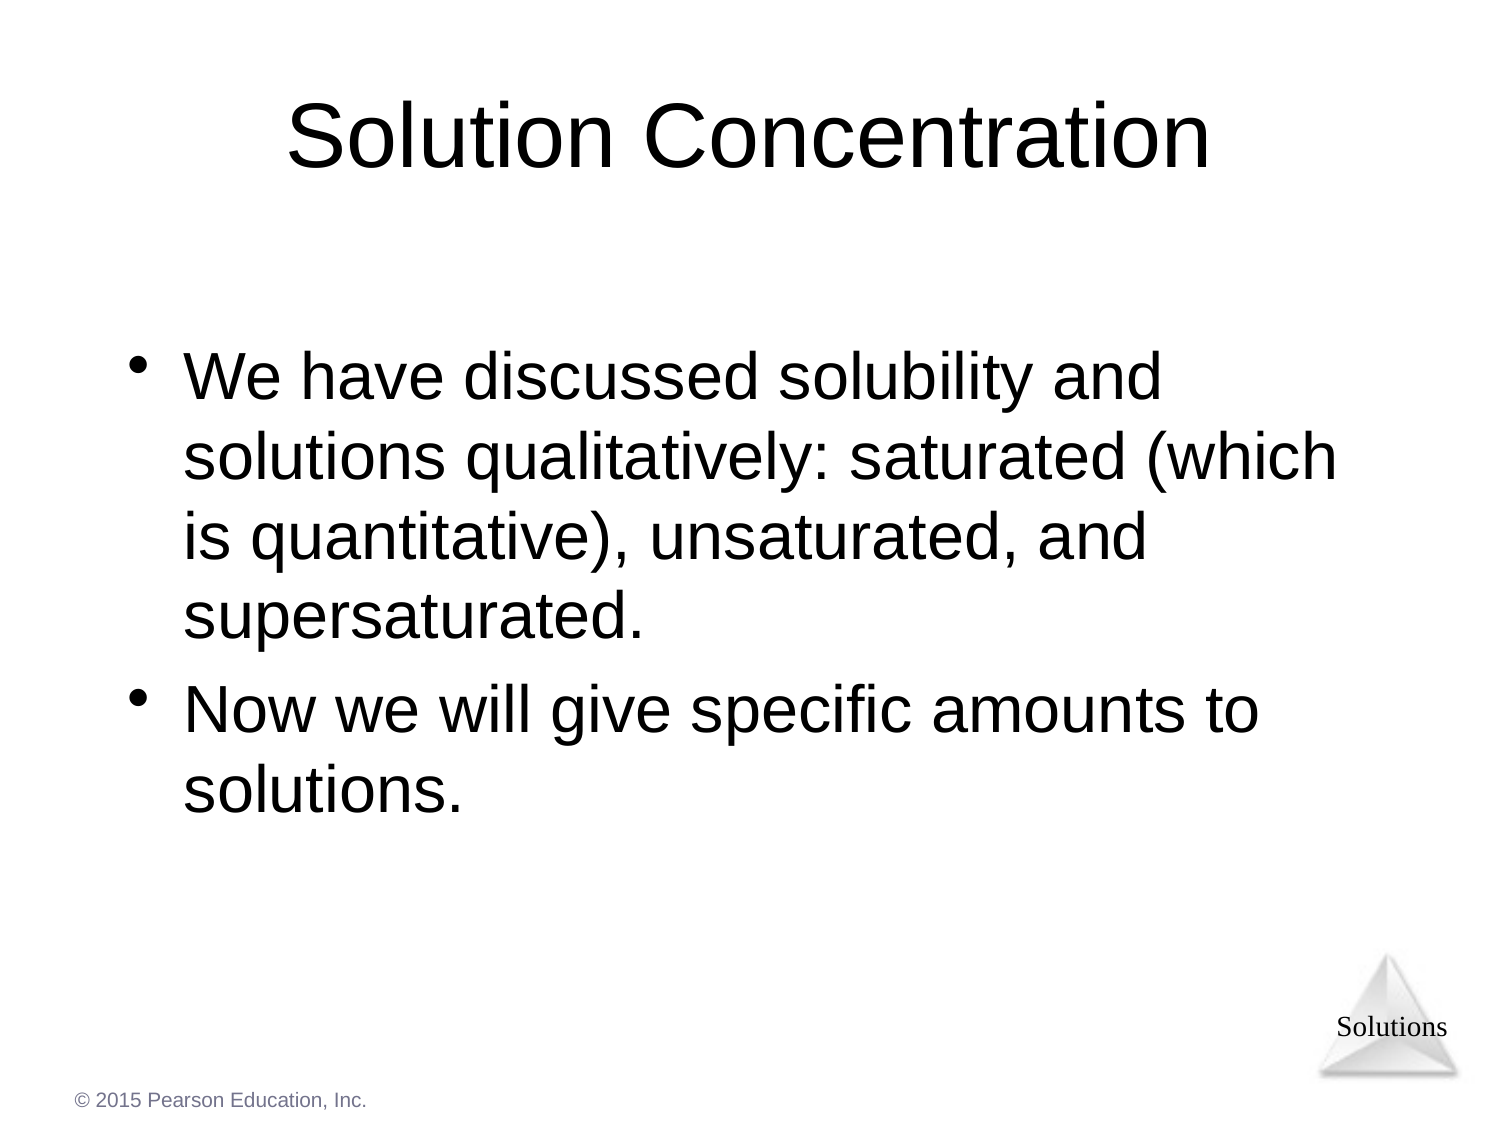

# Solution Concentration
We have discussed solubility and solutions qualitatively: saturated (which is quantitative), unsaturated, and supersaturated.
Now we will give specific amounts to solutions.